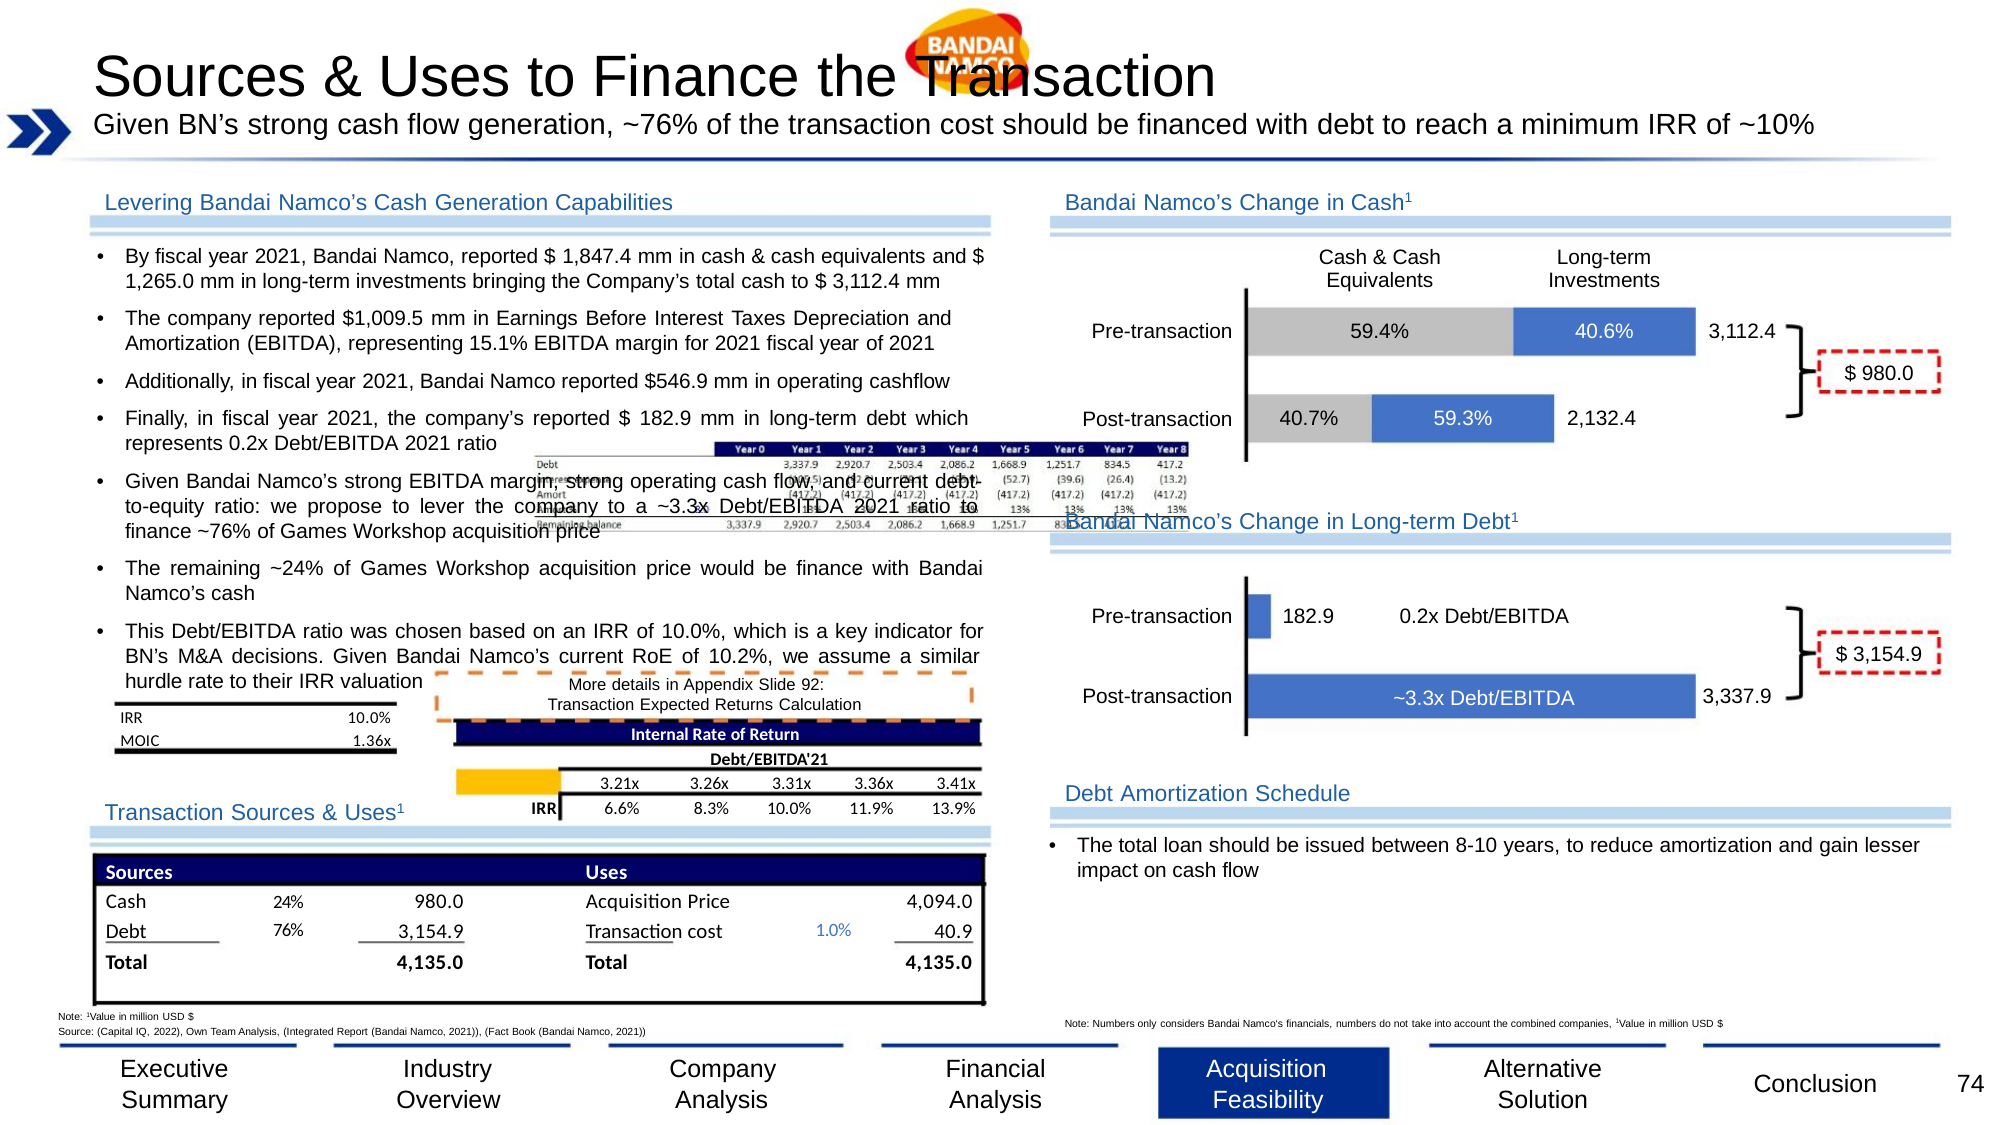

Sources & Uses to Finance the Transaction
Given BN’s strong cash flow generation, ~76% of the transaction cost should be financed with debt to reach a minimum IRR of ~10%
Bandai Namco’s Change in Cash1
Levering Bandai Namco’s Cash Generation Capabilities
•
•
By fiscal year 2021, Bandai Namco, reported $ 1,847.4 mm in cash & cash equivalents and $
1,265.0 mm in long-term investments bringing the Company’s total cash to $ 3,112.4 mm
Cash & Cash
Equivalents
Long-term
Investments
The company reported $1,009.5 mm in Earnings Before Interest Taxes Depreciation and
Amortization (EBITDA), representing 15.1% EBITDA margin for 2021 fiscal year of 2021
Pre-transaction
Post-transaction
59.4%
40.6%
3,112.4
$ 980.0
•
•
Additionally, in fiscal year 2021, Bandai Namco reported $546.9 mm in operating cashflow
40.7%
59.3%
2,132.4
Finally, in fiscal year 2021, the company’s reported $ 182.9 mm in long-term debt which
represents 0.2x Debt/EBITDA 2021 ratio
•
Given Bandai Namco’s strong EBITDA margin, strong operating cash flow, and current debt-
to-equity ratio: we propose to lever the company to a ~3.3x Debt/EBITDA 2021 ratio to
finance ~76% of Games Workshop acquisition price
Bandai Namco’s Change in Long-term Debt1
•
•
The remaining ~24% of Games Workshop acquisition price would be finance with Bandai
Namco’s cash
Pre-transaction
Post-transaction
182.9
0.2x Debt/EBITDA
This Debt/EBITDA ratio was chosen based on an IRR of 10.0%, which is a key indicator for
BN’s M&A decisions. Given Bandai Namco’s current RoE of 10.2%, we assume a similar
$ 3,154.9
hurdle rate to their IRR valuation
More details in Appendix Slide 92:
3,337.9
~3.3x Debt/EBITDA
Transaction Expected Returns Calculation
IRR
MOIC
10.0%
1.36x
Internal Rate of Return
Debt/EBITDA'21
0.1
IRR
3.21x
6.6%
3.26x
8.3%
3.31x
10.0%
3.36x
11.9%
3.41x
13.9%
Debt Amortization Schedule
Transaction Sources & Uses1
•
The total loan should be issued between 8-10 years, to reduce amortization and gain lesser
impact on cash flow
Sources
Uses
980.0
3,154.9
Acquisition Price
Transaction cost
4,094.0
40.9
Cash
Debt
24%
76%
1.0%
Total
4,135.0
Total
4,135.0
Note: 1Value in million USD $
Source: (Capital IQ, 2022), Own Team Analysis, (Integrated Report (Bandai Namco, 2021)), (Fact Book (Bandai Namco, 2021))
Note: Numbers only considers Bandai Namco‘s financials, numbers do not take into account the combined companies, 1Value in million USD $
Executive
Summary
Industry
Overview
Company
Analysis
Financial
Analysis
Acquisition
Feasibility
Alternative
Solution
Conclusion
74